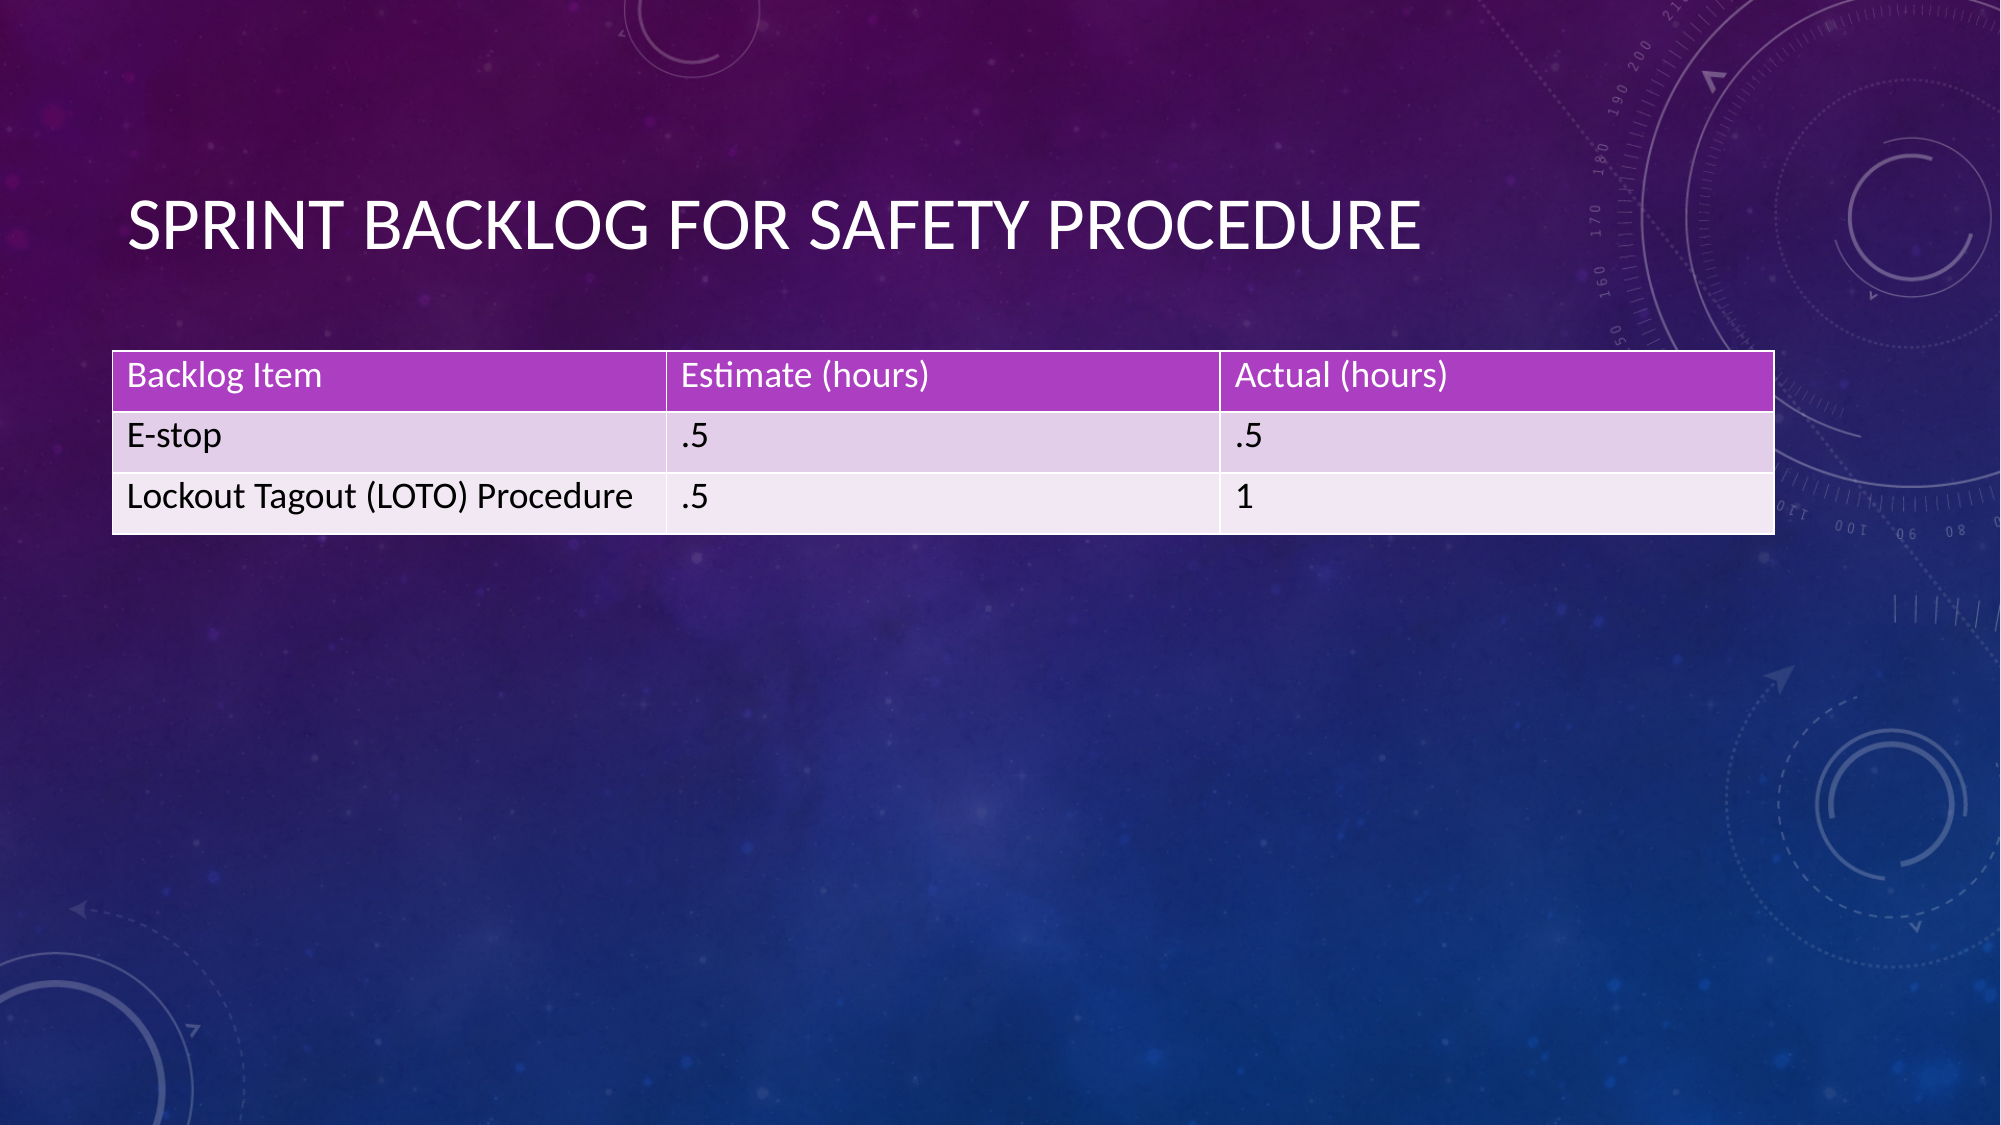

# Sprint Backlog for Safety Procedure
| Backlog Item | Estimate (hours) | Actual (hours) |
| --- | --- | --- |
| E-stop | .5 | .5 |
| Lockout Tagout (LOTO) Procedure | .5 | 1 |